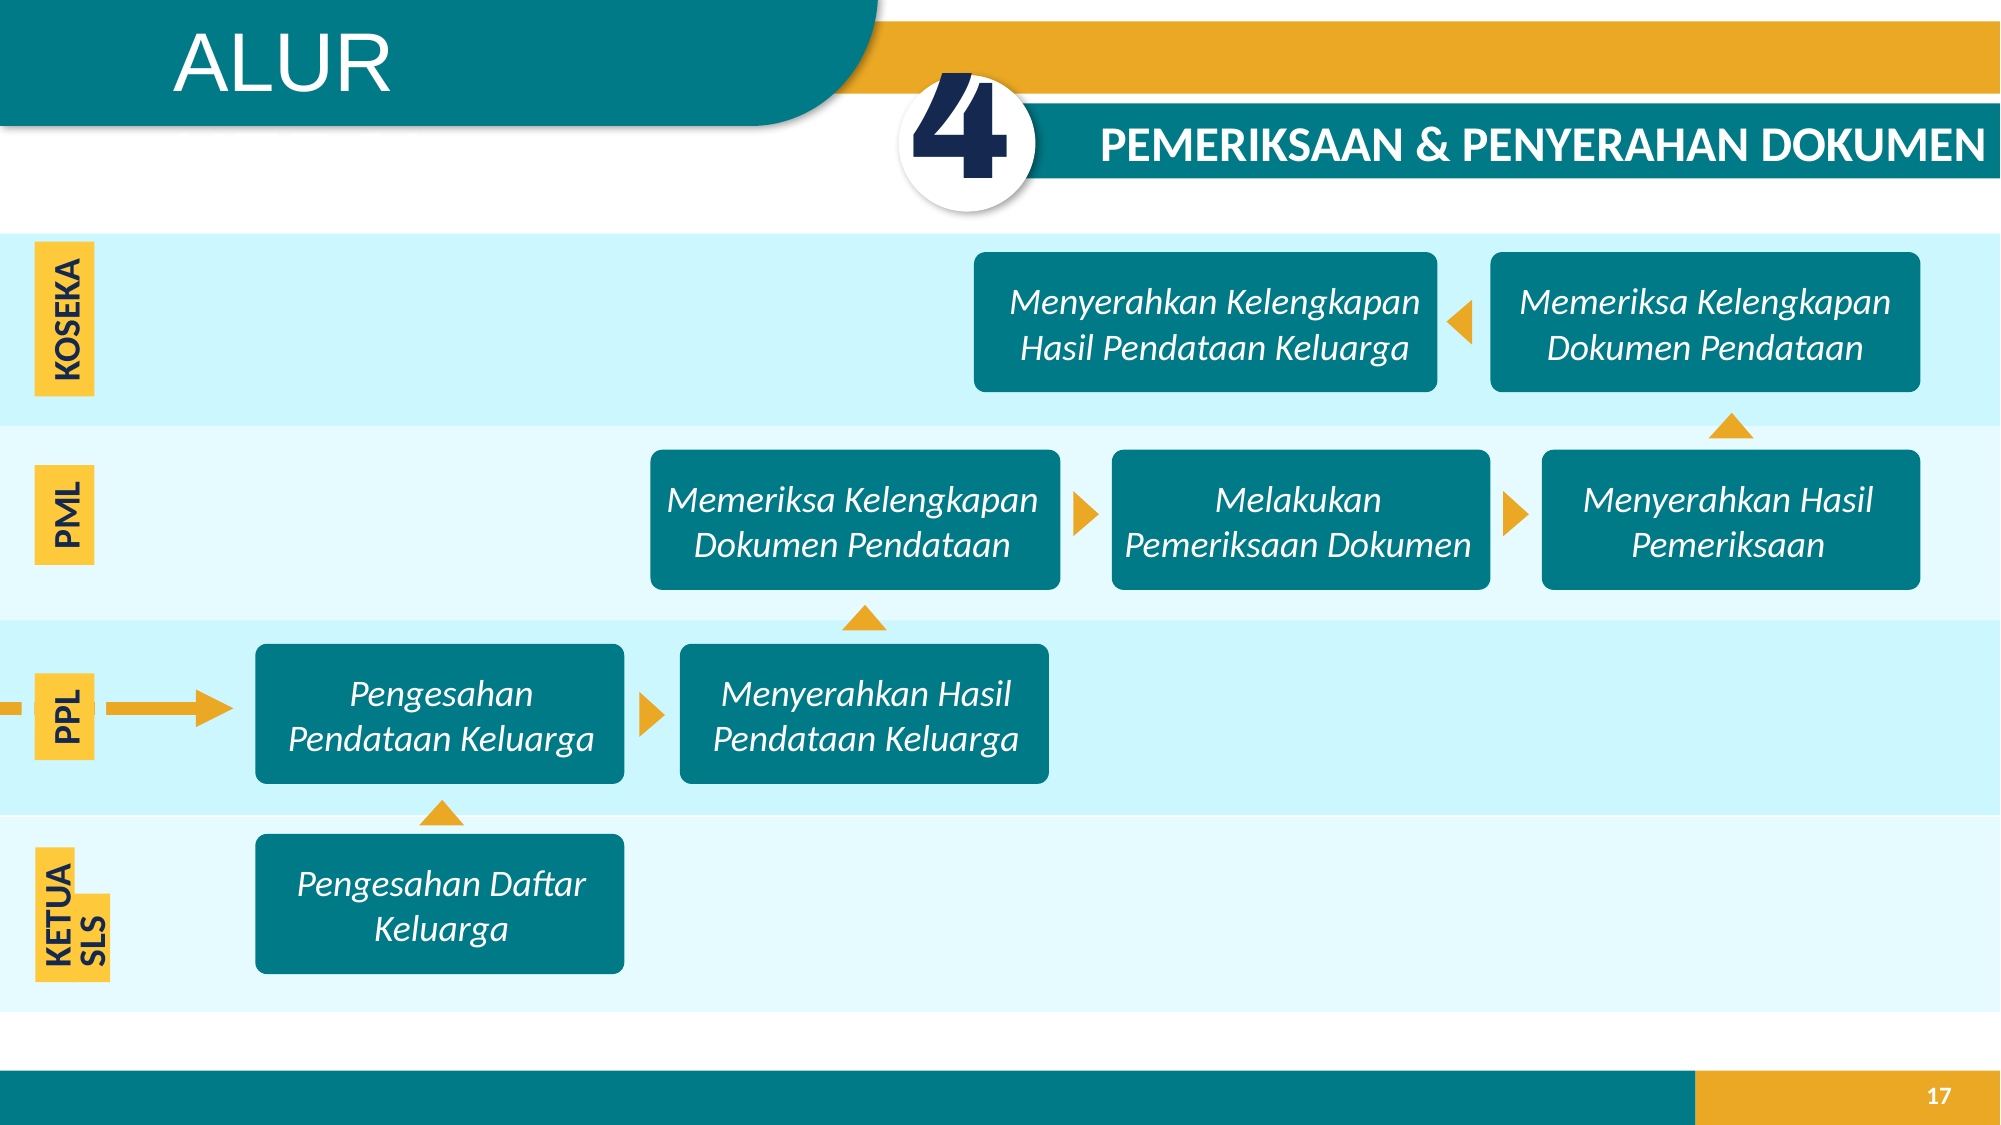

ALUR KERJA

4

PEMERIKSAAN & PENYERAHAN DOKUMEN

Menyerahkan Kelengkapan Hasil Pendataan Keluarga
Memeriksa Kelengkapan Dokumen Pendataan
KOSEKA

Memeriksa Kelengkapan Dokumen Pendataan
Melakukan Pemeriksaan Dokumen
Menyerahkan Hasil Pemeriksaan
PML

Pengesahan Pendataan Keluarga
Menyerahkan Hasil Pendataan Keluarga
PPL

Pengesahan Daftar Keluarga
KETUA

SLS

17